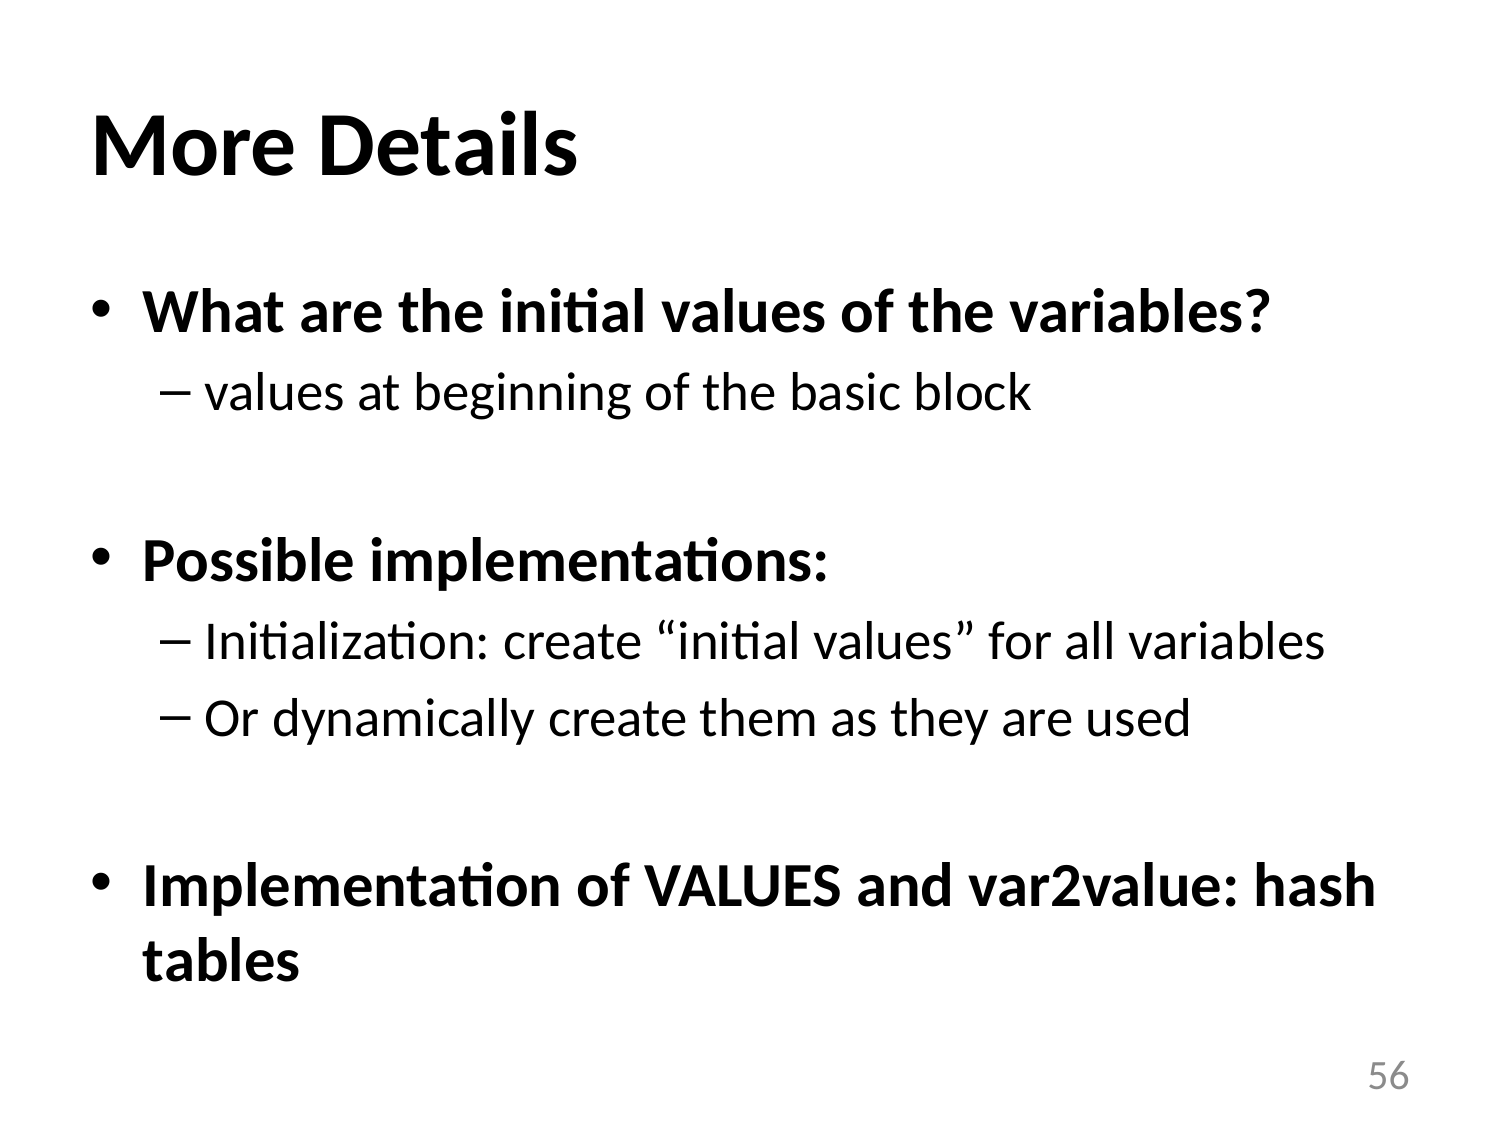

# More Details
What are the initial values of the variables?
values at beginning of the basic block

Possible implementations:
Initialization: create “initial values” for all variables
Or dynamically create them as they are used

Implementation of VALUES and var2value: hash tables

56